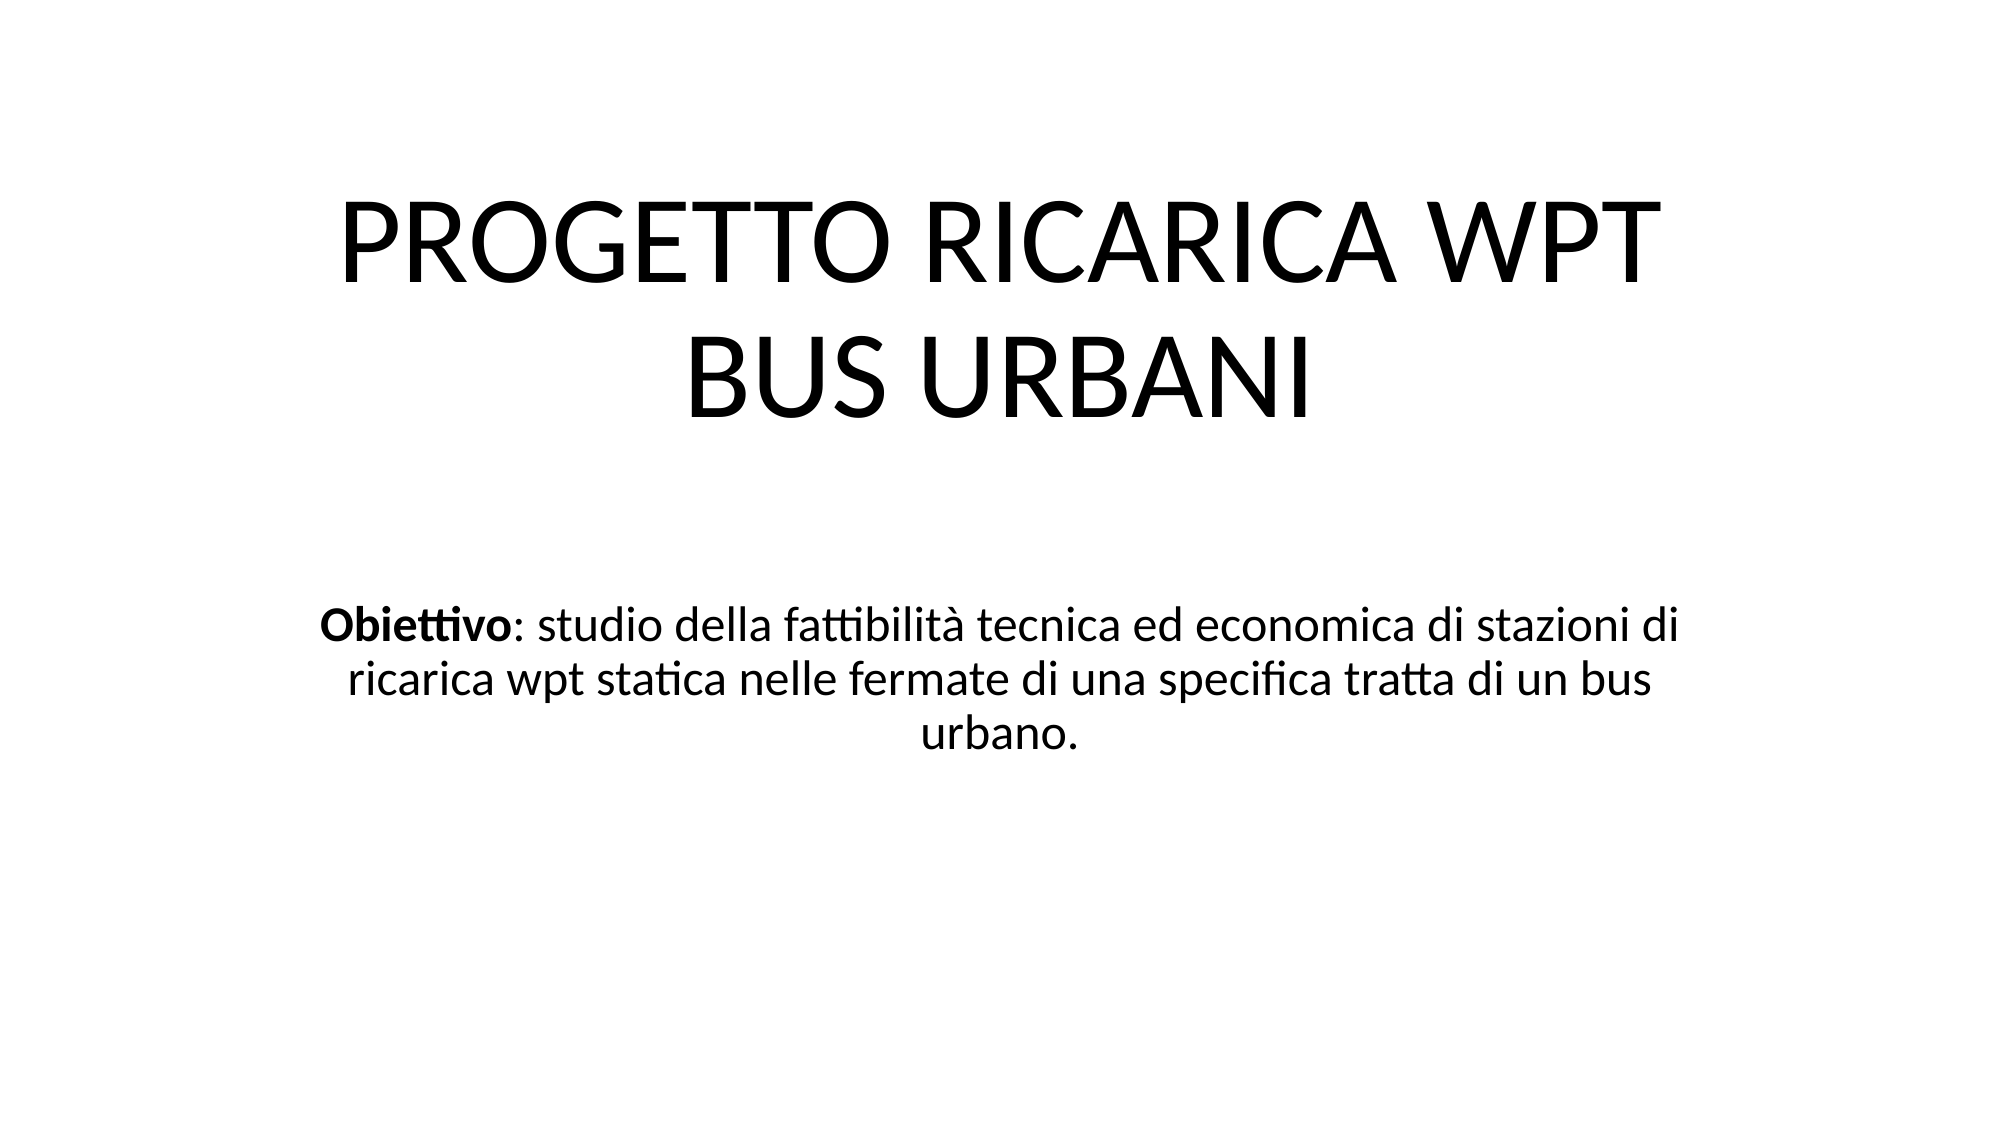

# PROGETTO RICARICA WPT BUS URBANI
Obiettivo: studio della fattibilità tecnica ed economica di stazioni di ricarica wpt statica nelle fermate di una specifica tratta di un bus urbano.